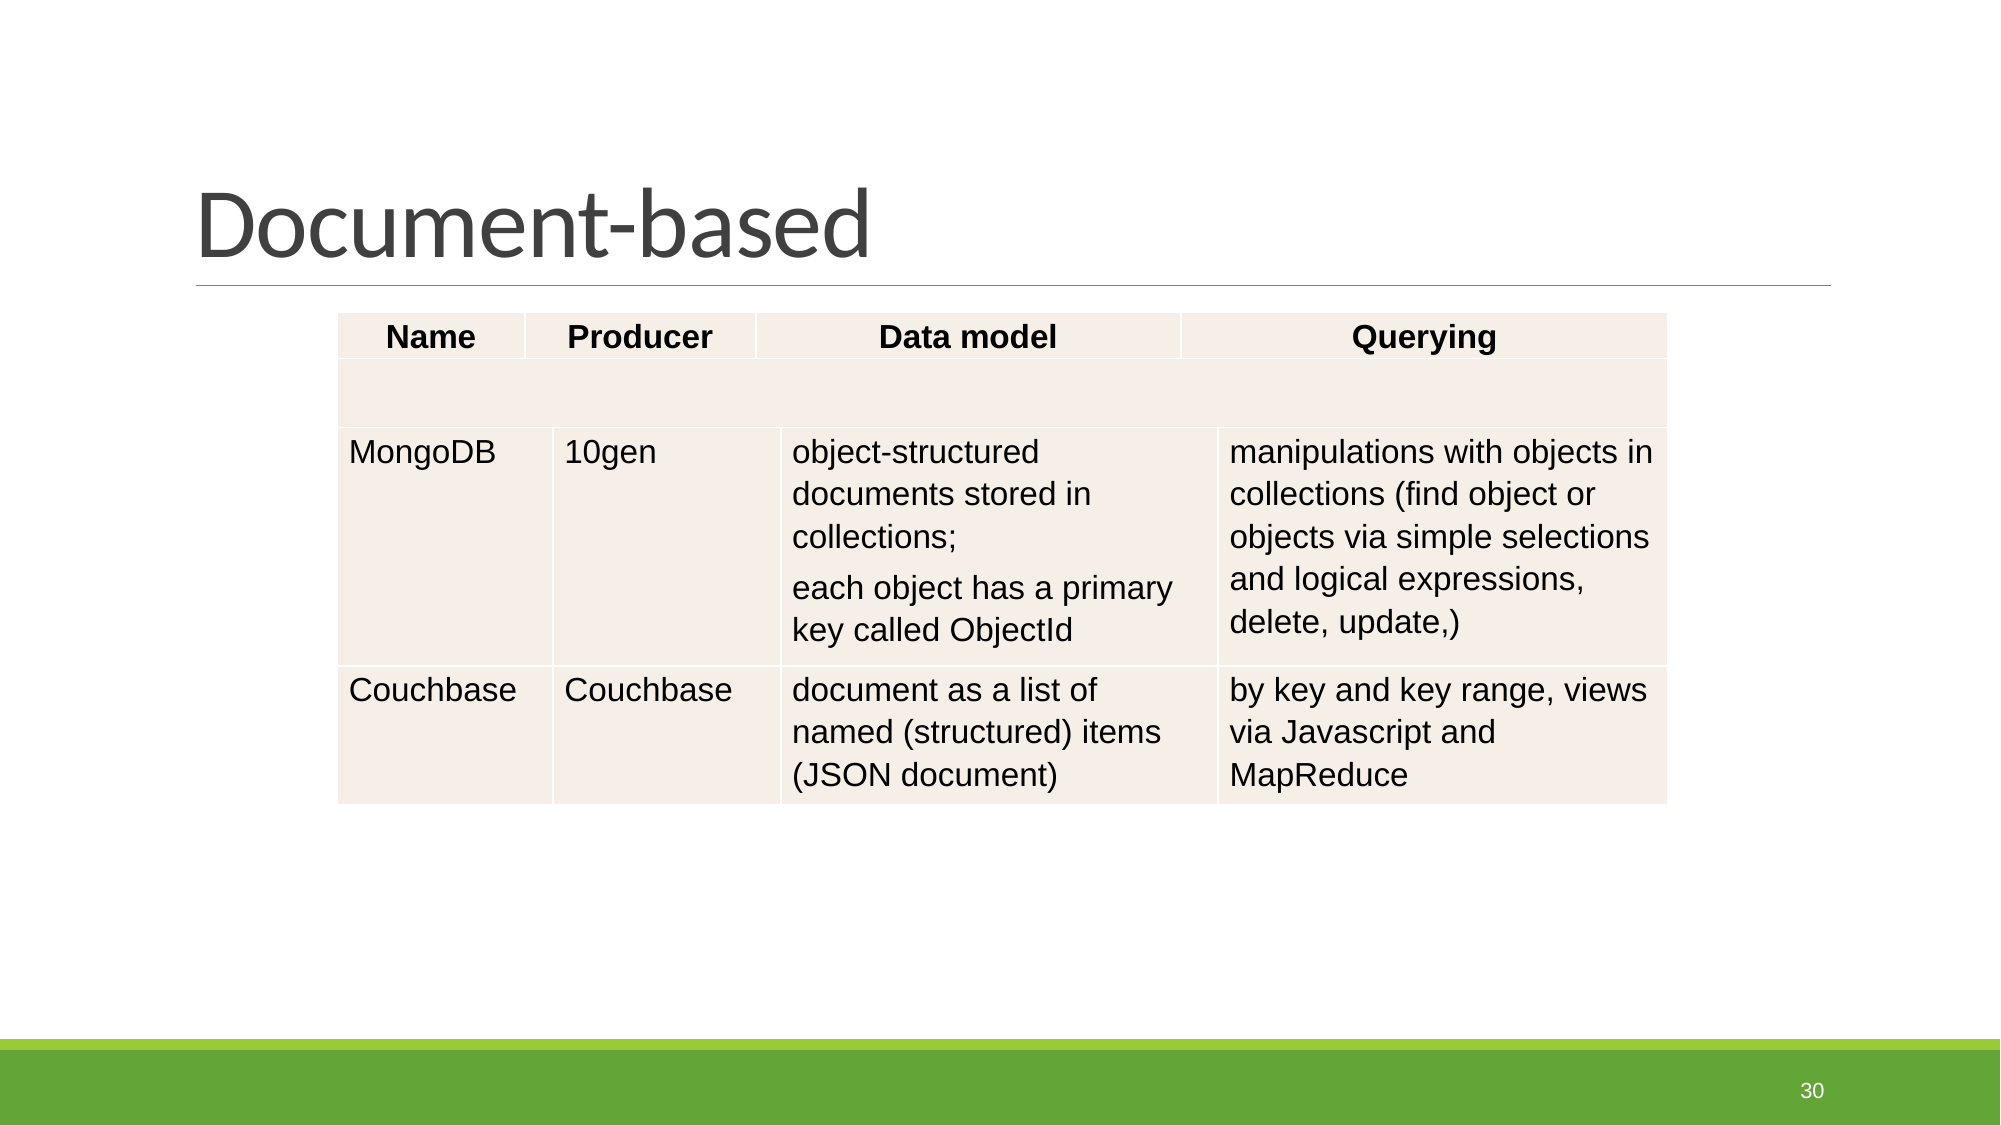

# Document-based
| Name | Producer |  | Data model |  | Querying |  |
| --- | --- | --- | --- | --- | --- | --- |
|  |  |  |  |  |  |  |
| MongoDB |  | 10gen |  | object-structured documents stored in collections; each object has a primary key called ObjectId |  | manipulations with objects in collections (find object or objects via simple selections and logical expressions, delete, update,) |
| Couchbase |  | Couchbase |  | document as a list of named (structured) items (JSON document) |  | by key and key range, views via Javascript and MapReduce |
30